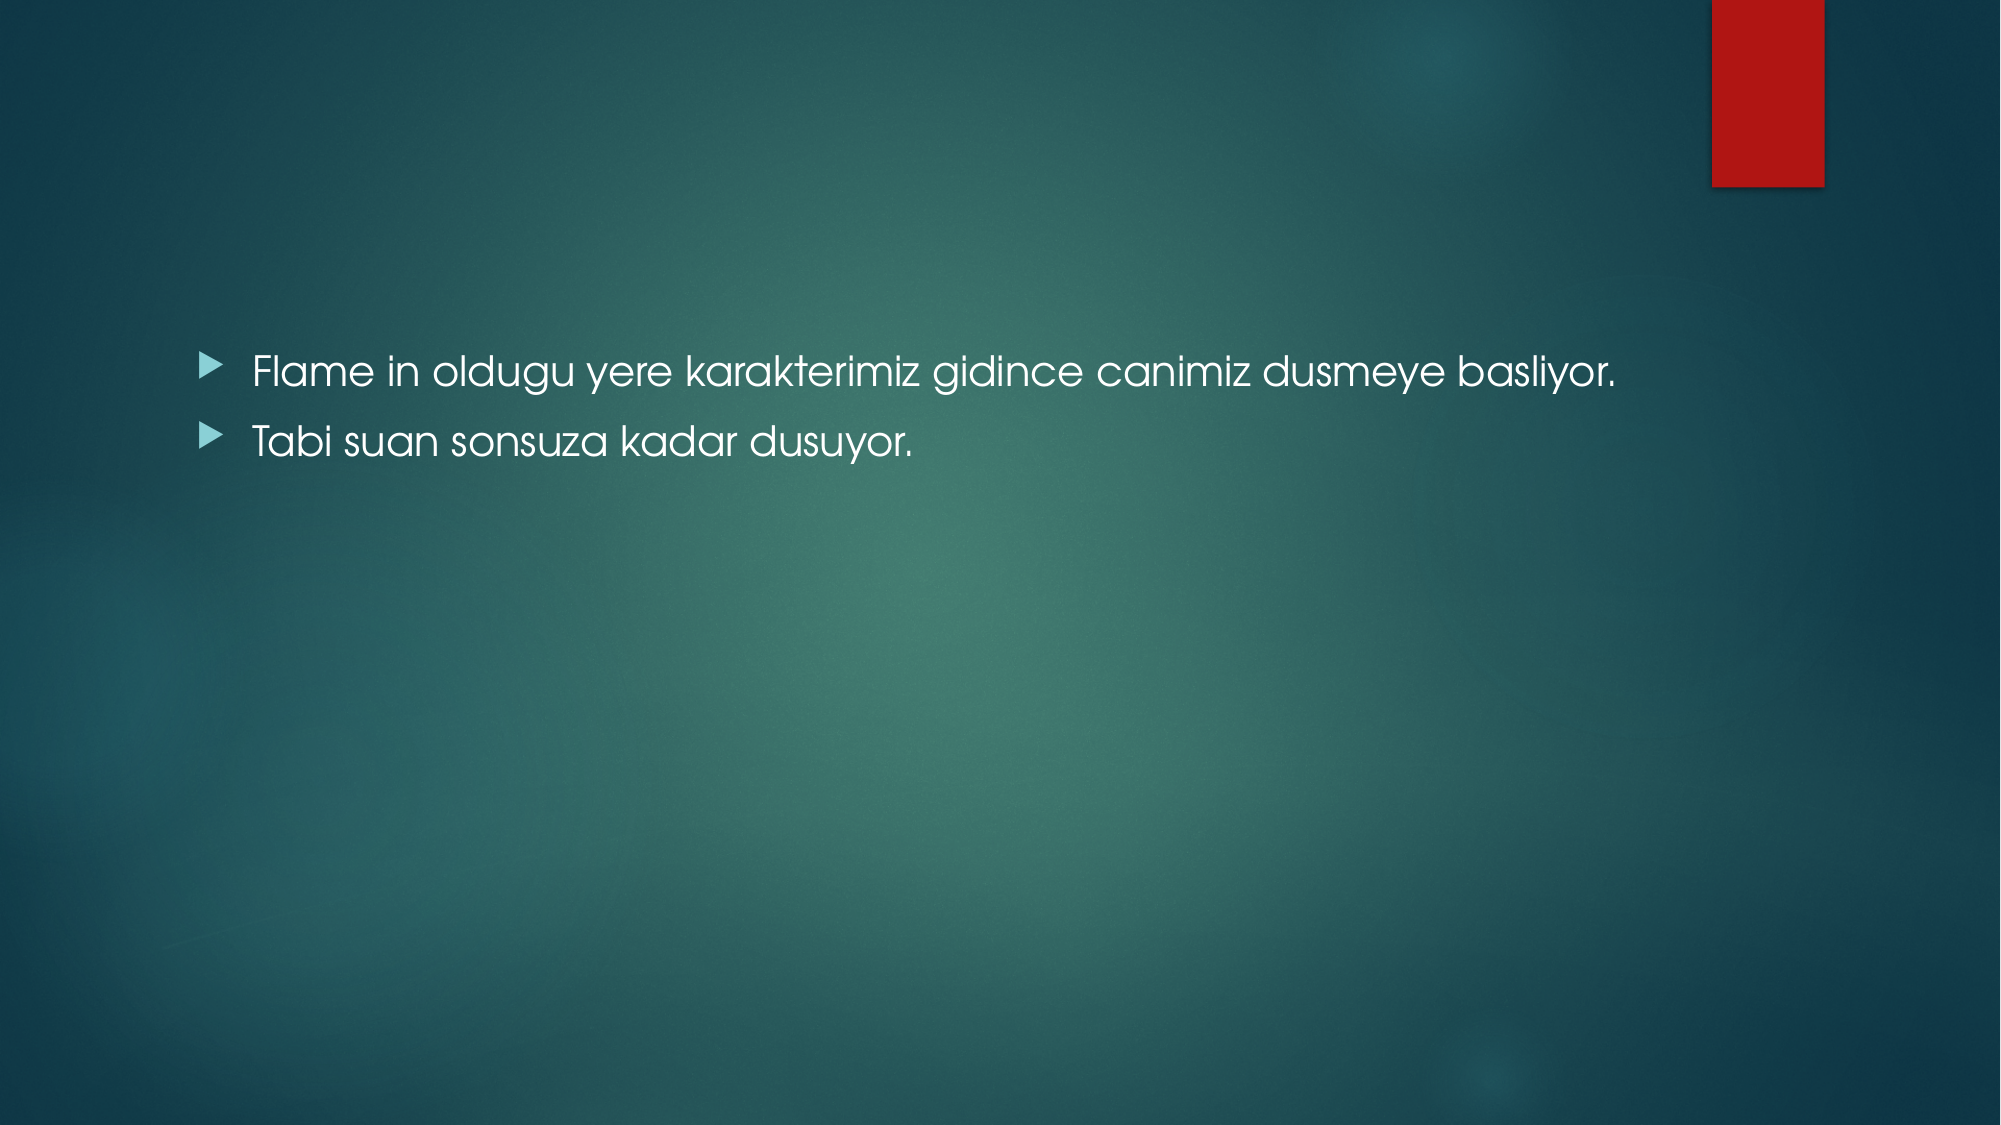

Flame in oldugu yere karakterimiz gidince canimiz dusmeye basliyor.
Tabi suan sonsuza kadar dusuyor.